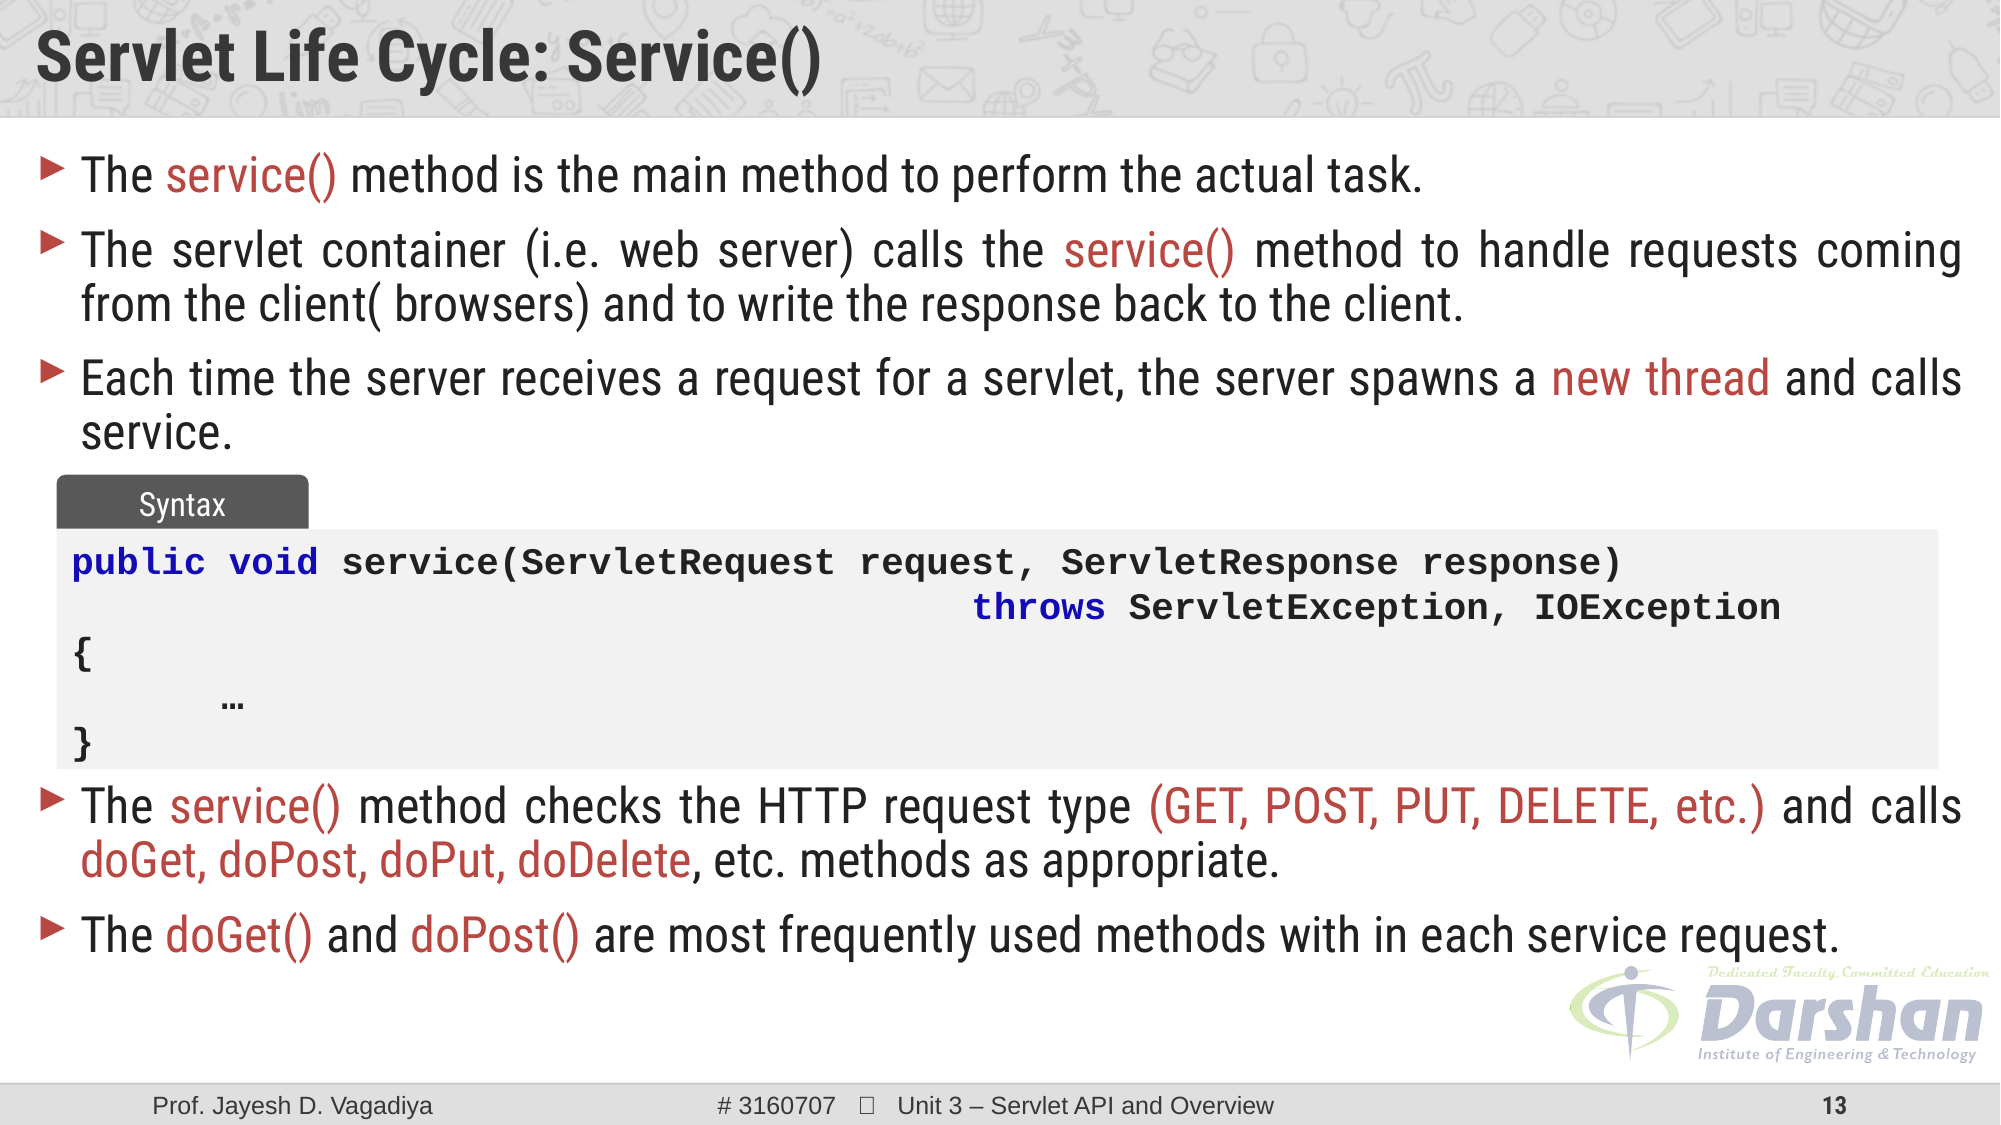

# Servlet Life Cycle: Service()
The service() method is the main method to perform the actual task.
The servlet container (i.e. web server) calls the service() method to handle requests coming from the client( browsers) and to write the response back to the client.
Each time the server receives a request for a servlet, the server spawns a new thread and calls service.

The service() method checks the HTTP request type (GET, POST, PUT, DELETE, etc.) and calls doGet, doPost, doPut, doDelete, etc. methods as appropriate.
The doGet() and doPost() are most frequently used methods with in each service request.

Syntax
public void service(ServletRequest request, ServletResponse response)
	    					throws ServletException, IOException
{
	…
}